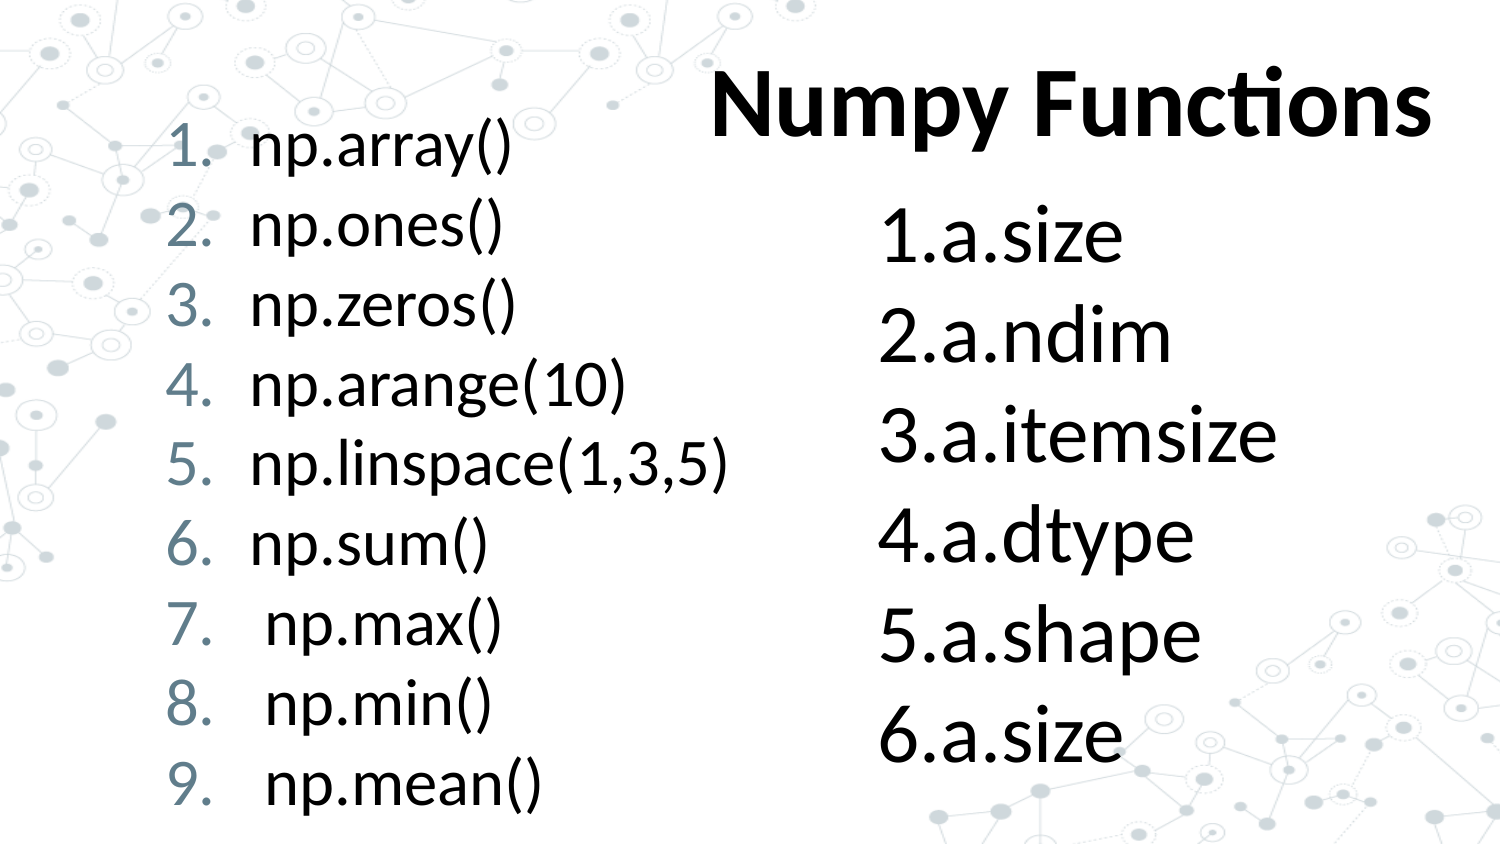

# Numpy Functions
np.array()
np.ones()
np.zeros()
np.arange(10)
np.linspace(1,3,5)
np.sum()
 np.max()
 np.min()
 np.mean()

a.size
a.ndim
a.itemsize
a.dtype
a.shape
a.size